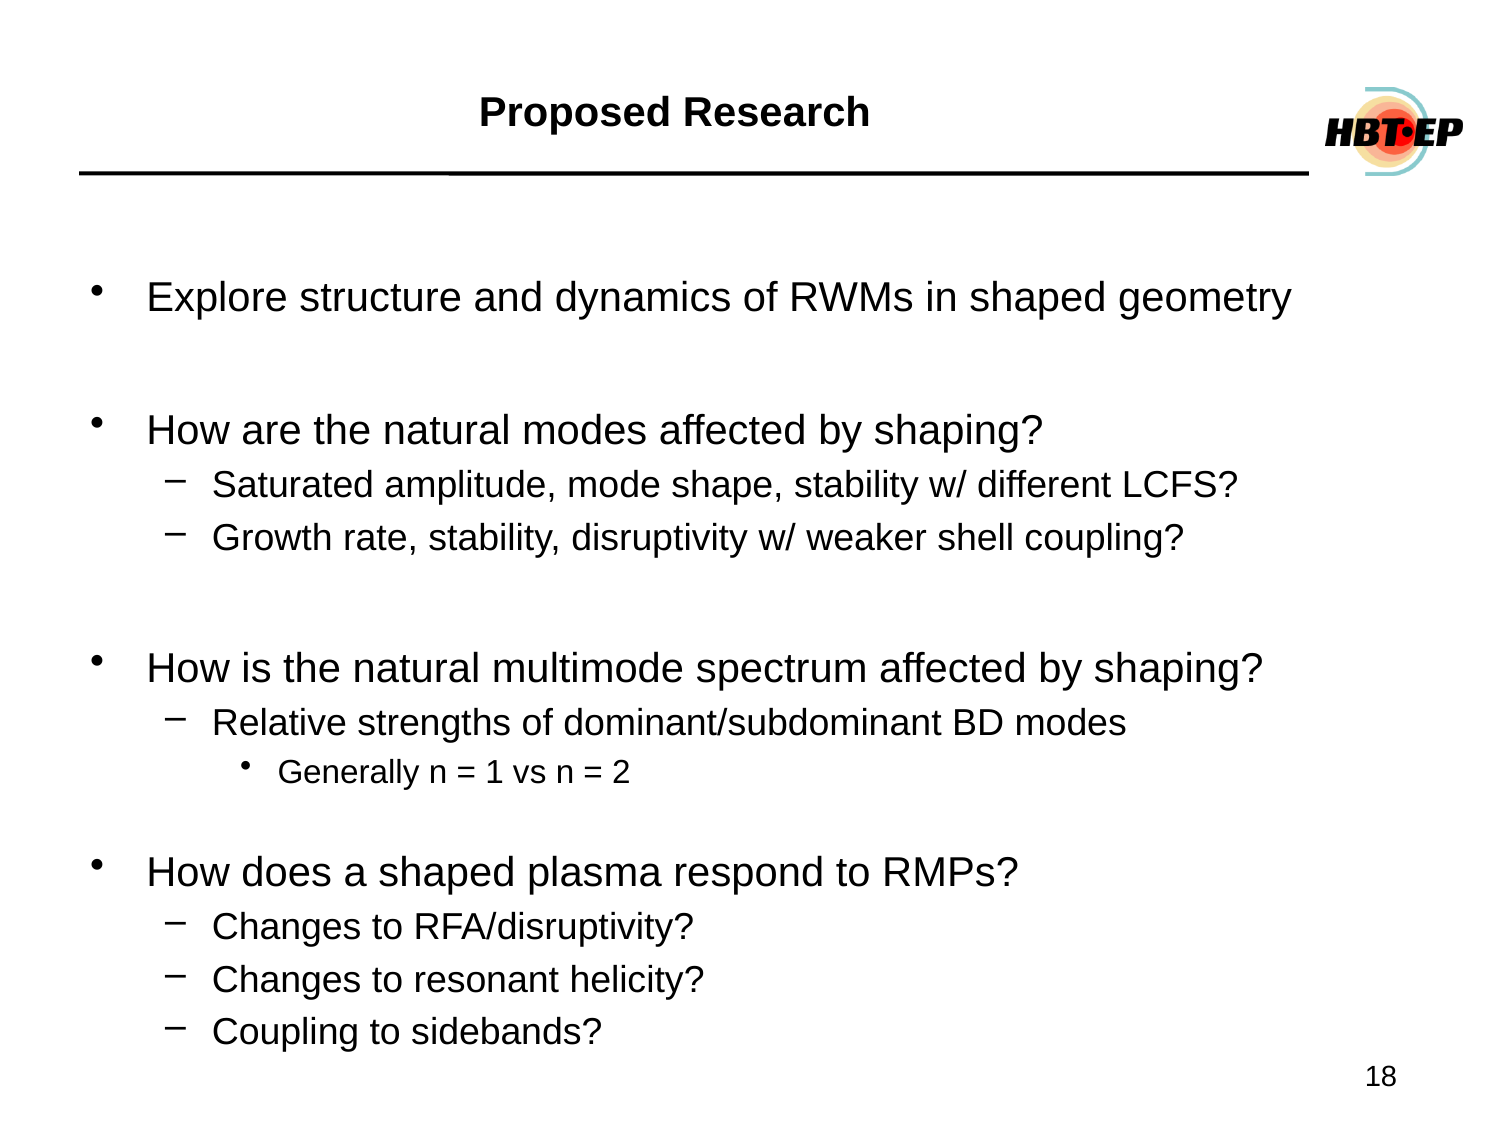

# Proposed Research
Explore structure and dynamics of RWMs in shaped geometry

How are the natural modes affected by shaping?
Saturated amplitude, mode shape, stability w/ different LCFS?
Growth rate, stability, disruptivity w/ weaker shell coupling?

How is the natural multimode spectrum affected by shaping?
Relative strengths of dominant/subdominant BD modes
Generally n = 1 vs n = 2

How does a shaped plasma respond to RMPs?
Changes to RFA/disruptivity?
Changes to resonant helicity?
Coupling to sidebands?